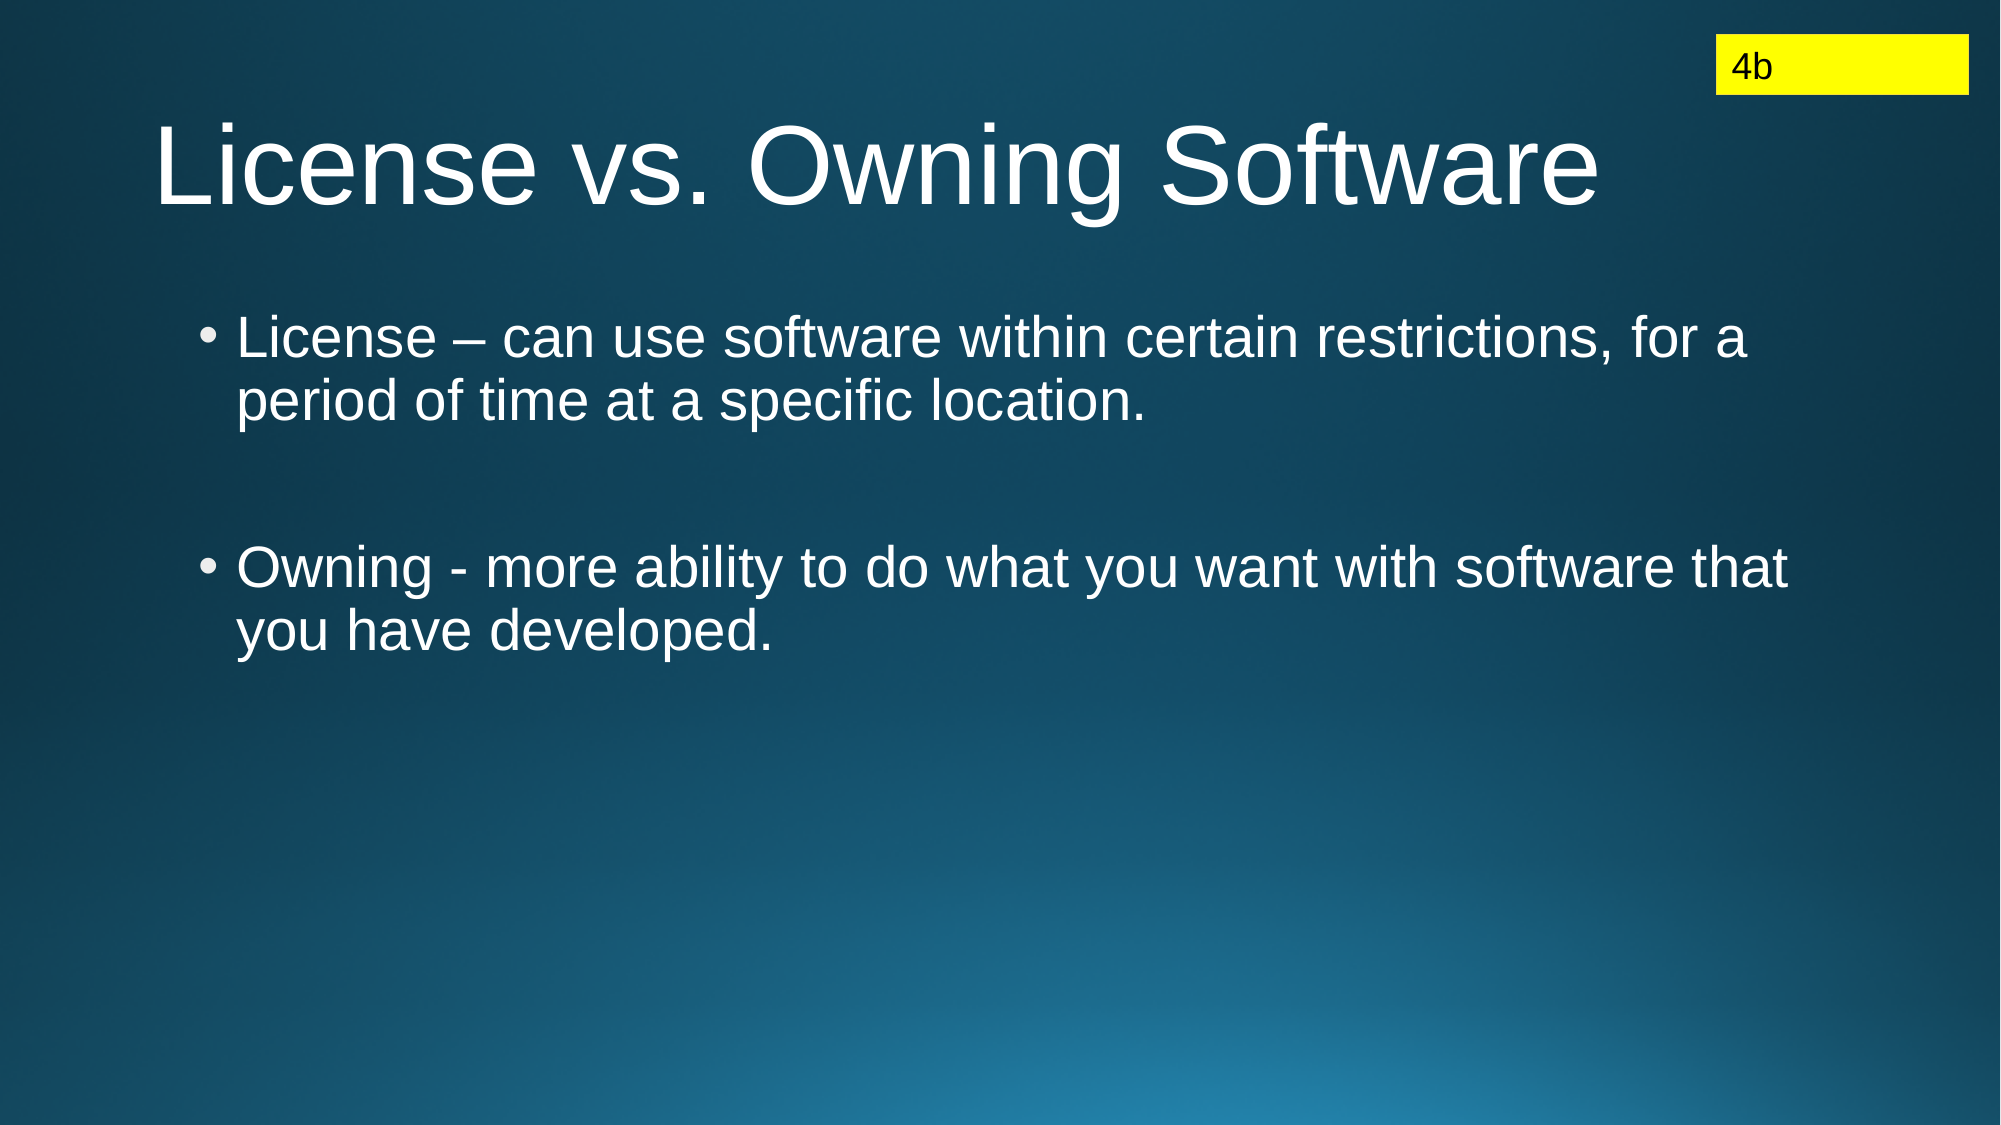

4b
# License vs. Owning Software
License – can use software within certain restrictions, for a period of time at a specific location.

Owning - more ability to do what you want with software that you have developed.